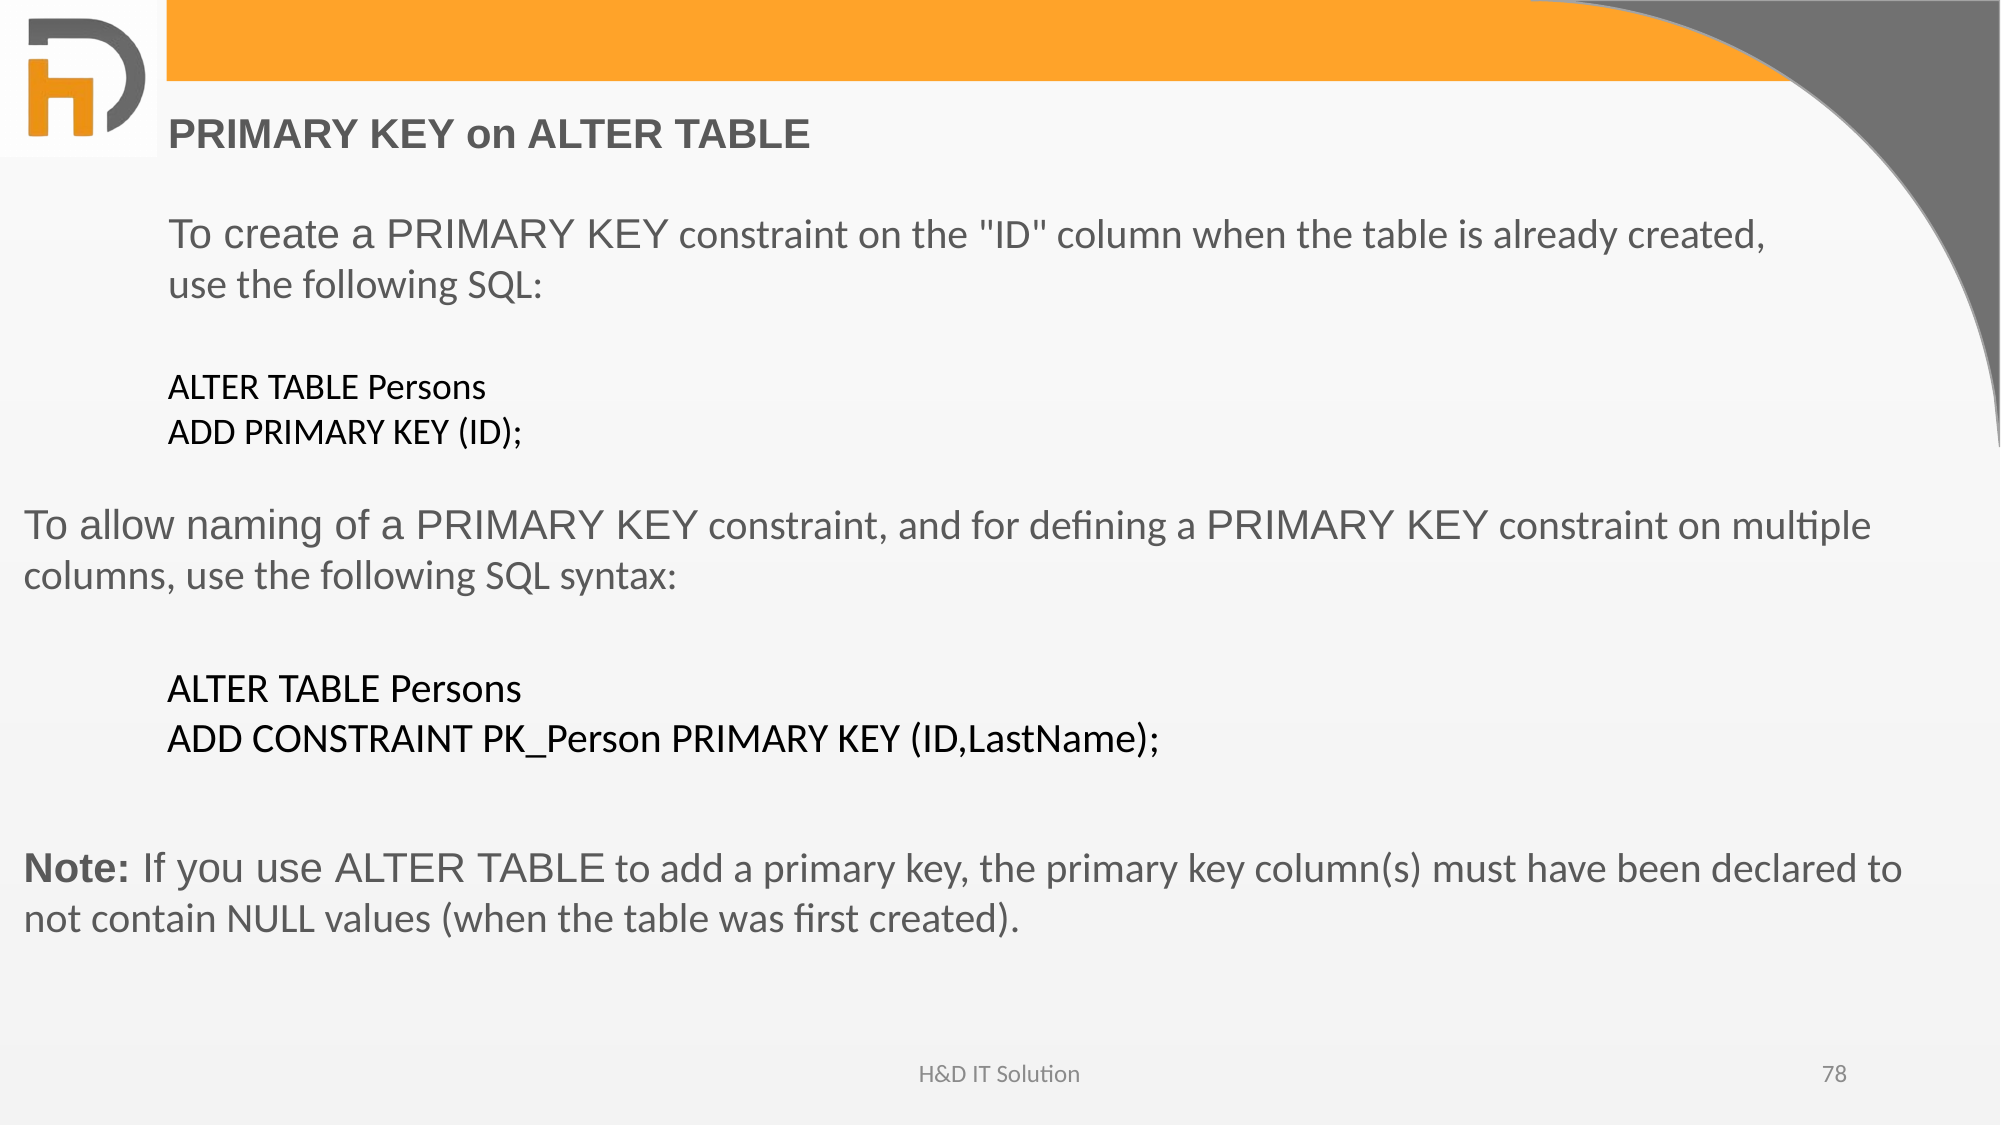

PRIMARY KEY on ALTER TABLE

To create a PRIMARY KEY constraint on the "ID" column when the table is already created, use the following SQL:
ALTER TABLE Persons
ADD PRIMARY KEY (ID);
To allow naming of a PRIMARY KEY constraint, and for defining a PRIMARY KEY constraint on multiple columns, use the following SQL syntax:
ALTER TABLE Persons
ADD CONSTRAINT PK_Person PRIMARY KEY (ID,LastName);
Note: If you use ALTER TABLE to add a primary key, the primary key column(s) must have been declared to not contain NULL values (when the table was first created).
H&D IT Solution
78